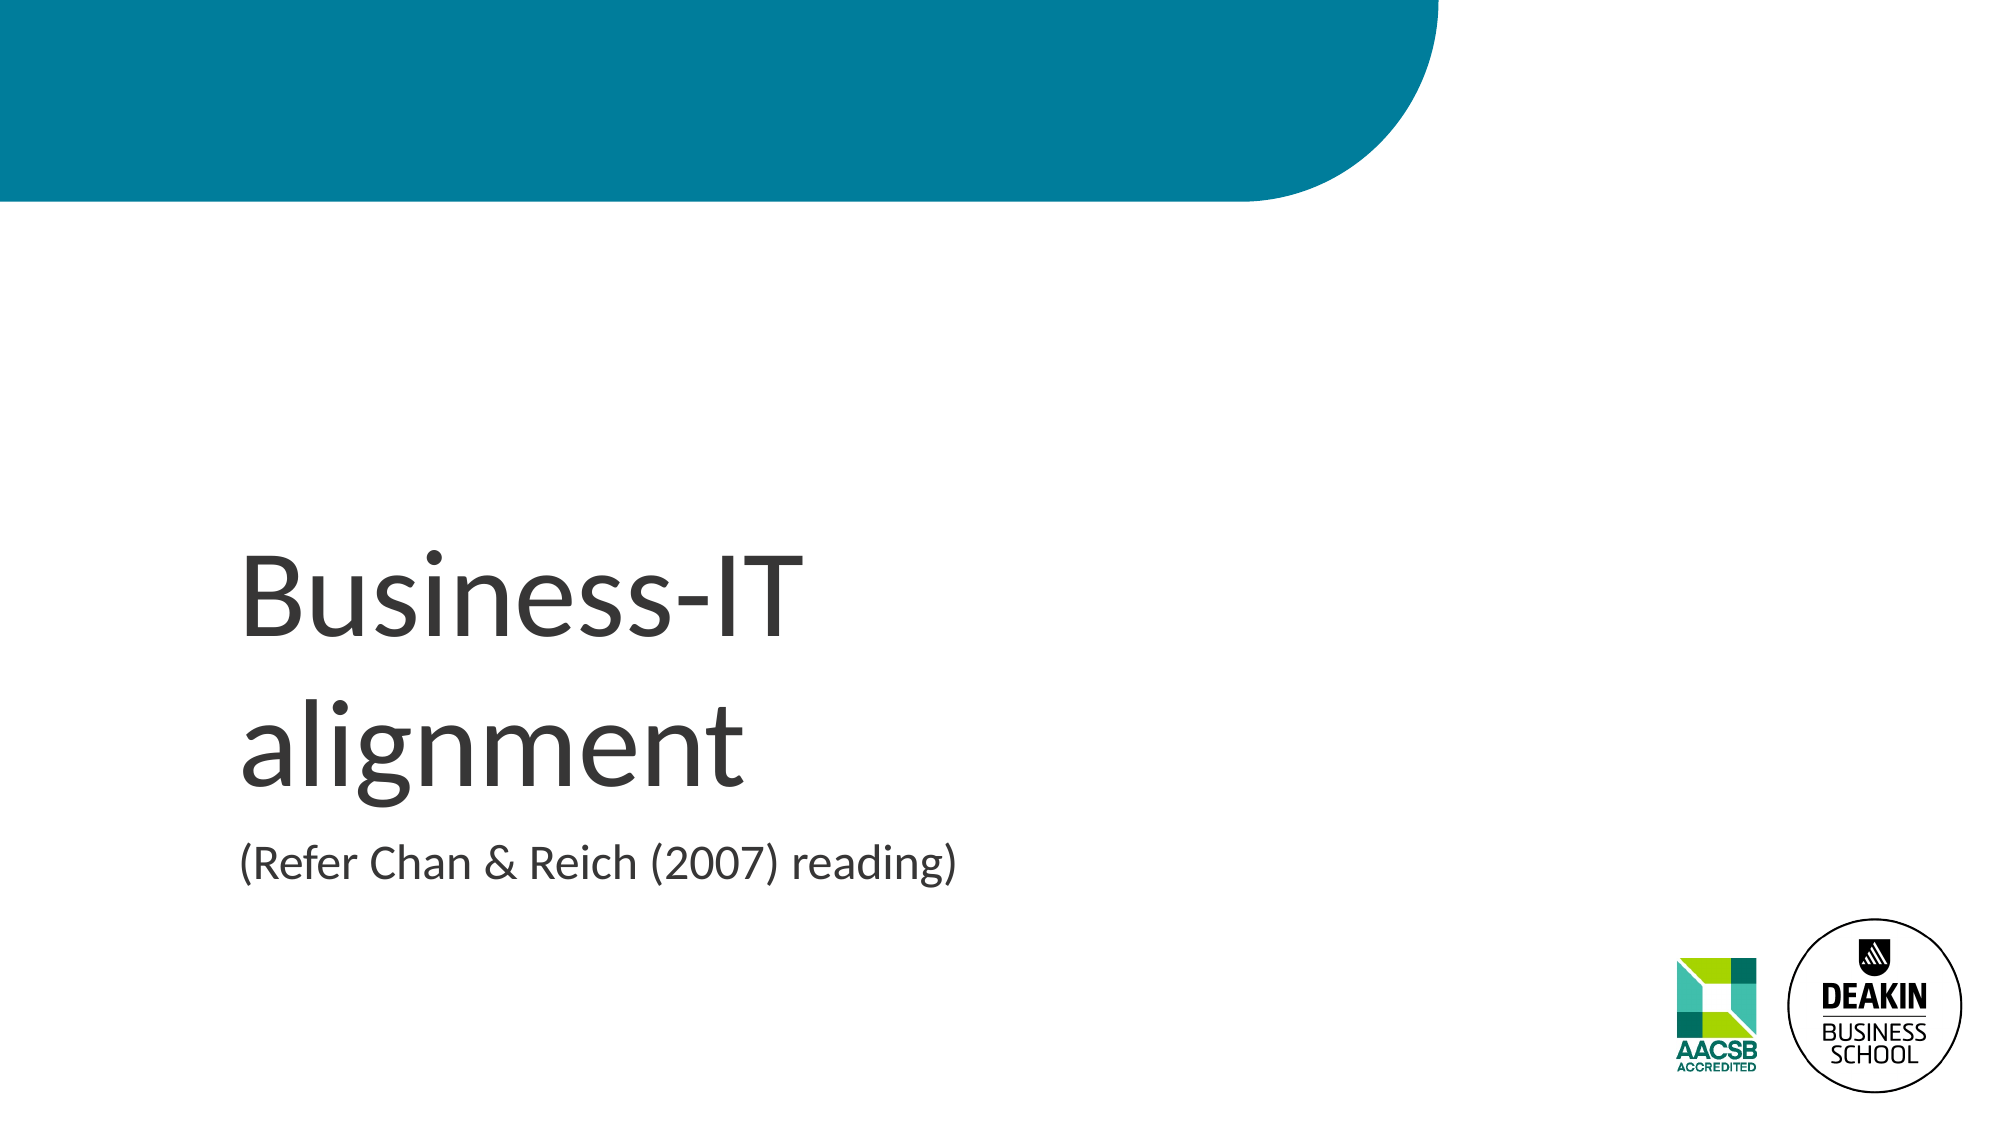

Business-IT alignment
(Refer Chan & Reich (2007) reading)